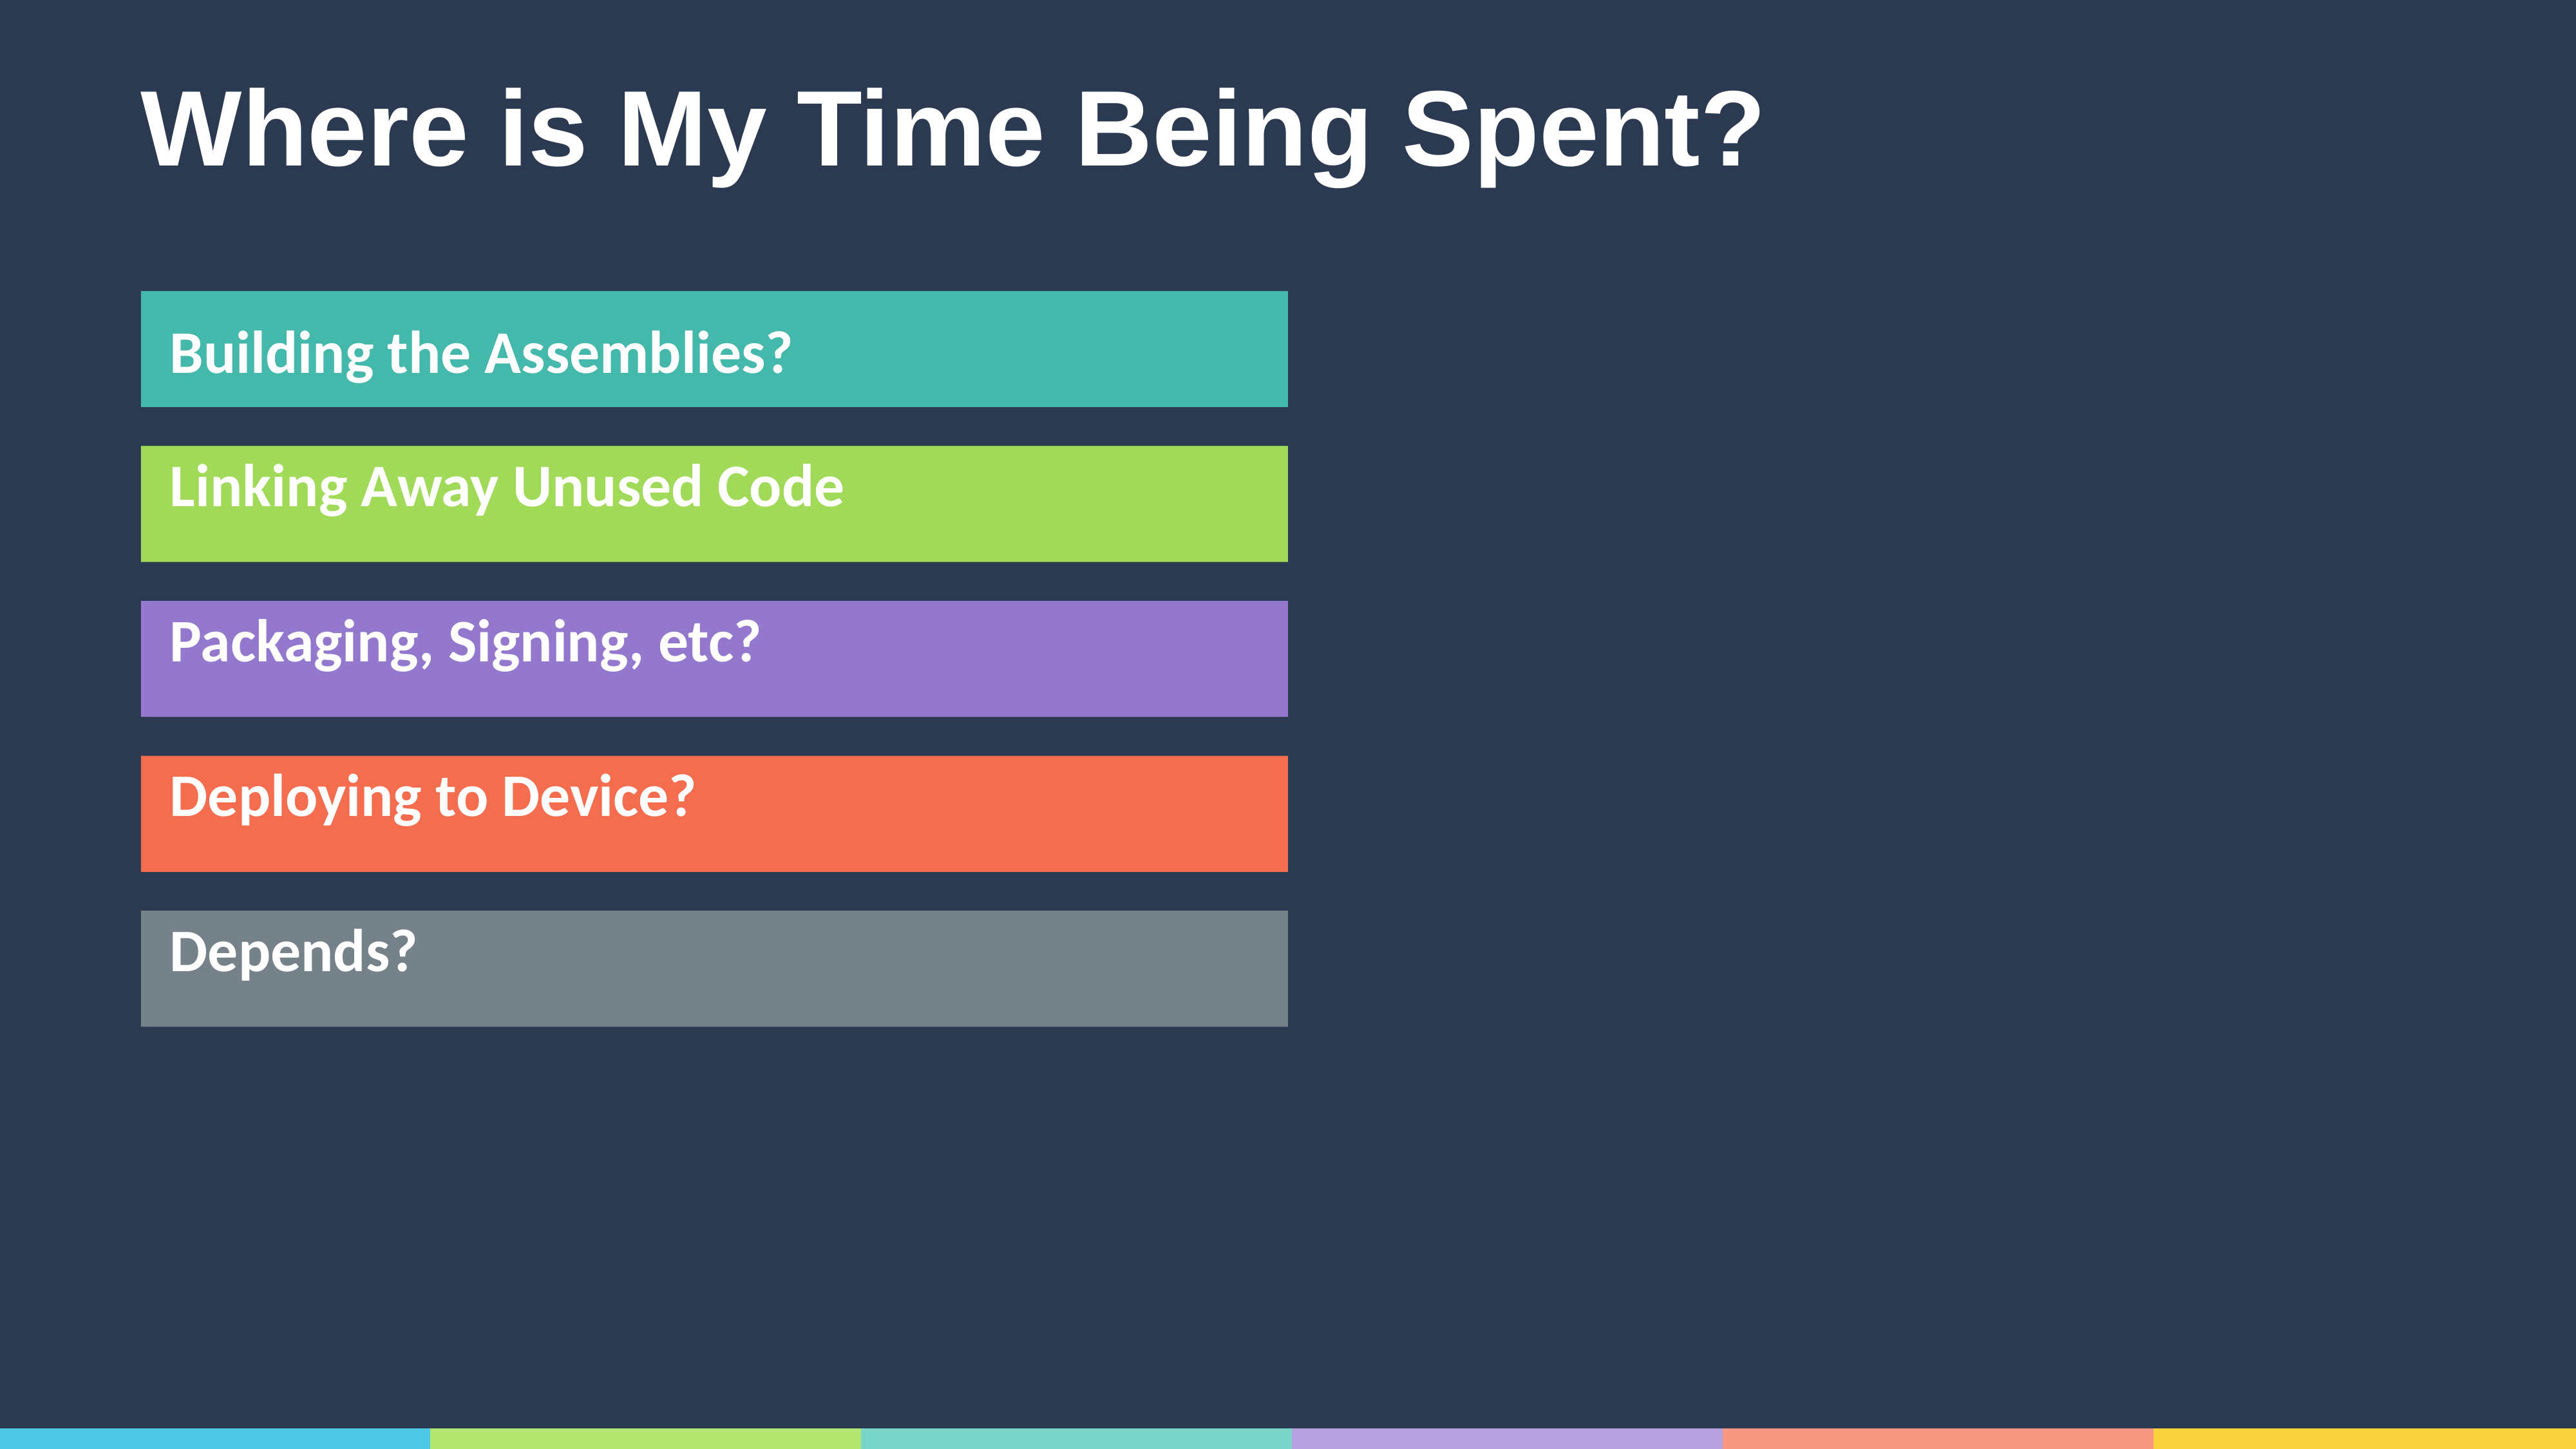

# Where is My Time Being Spent?
Building the Assemblies?
Linking Away Unused Code
Packaging, Signing, etc?
Deploying to Device?
Depends?